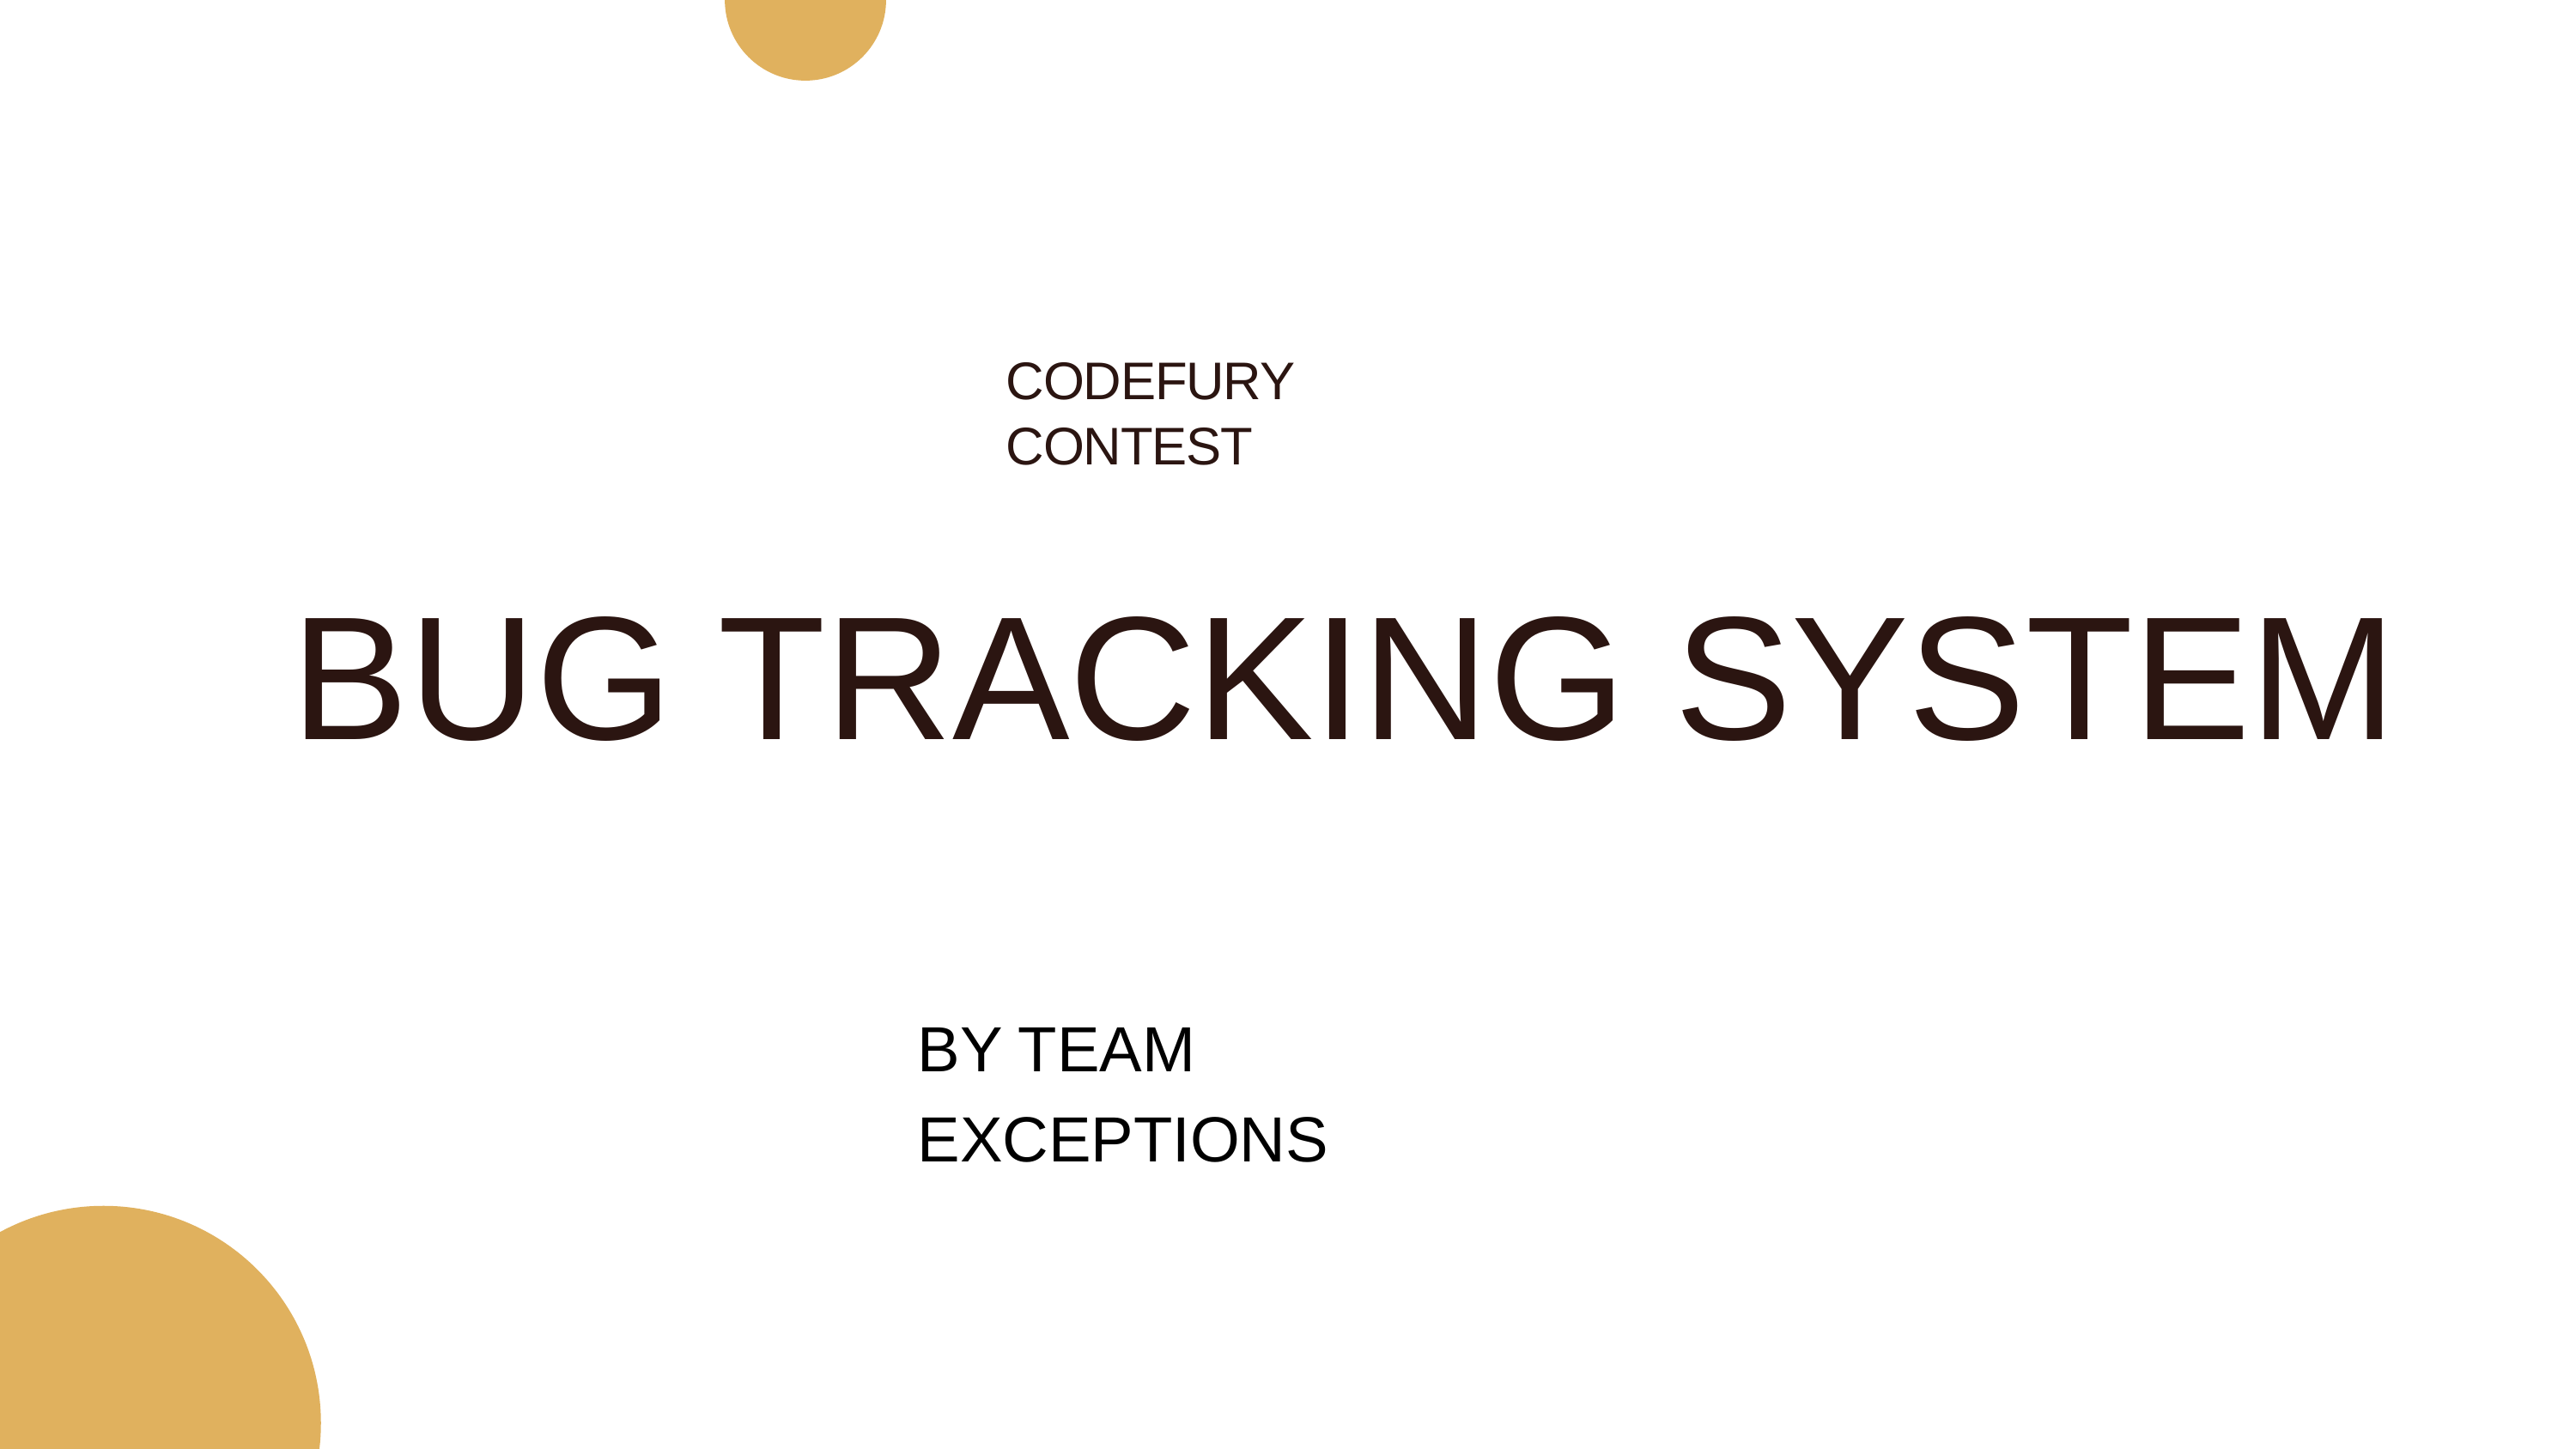

CODEFURY CONTEST
BUG TRACKING SYSTEM
BY TEAM EXCEPTIONS